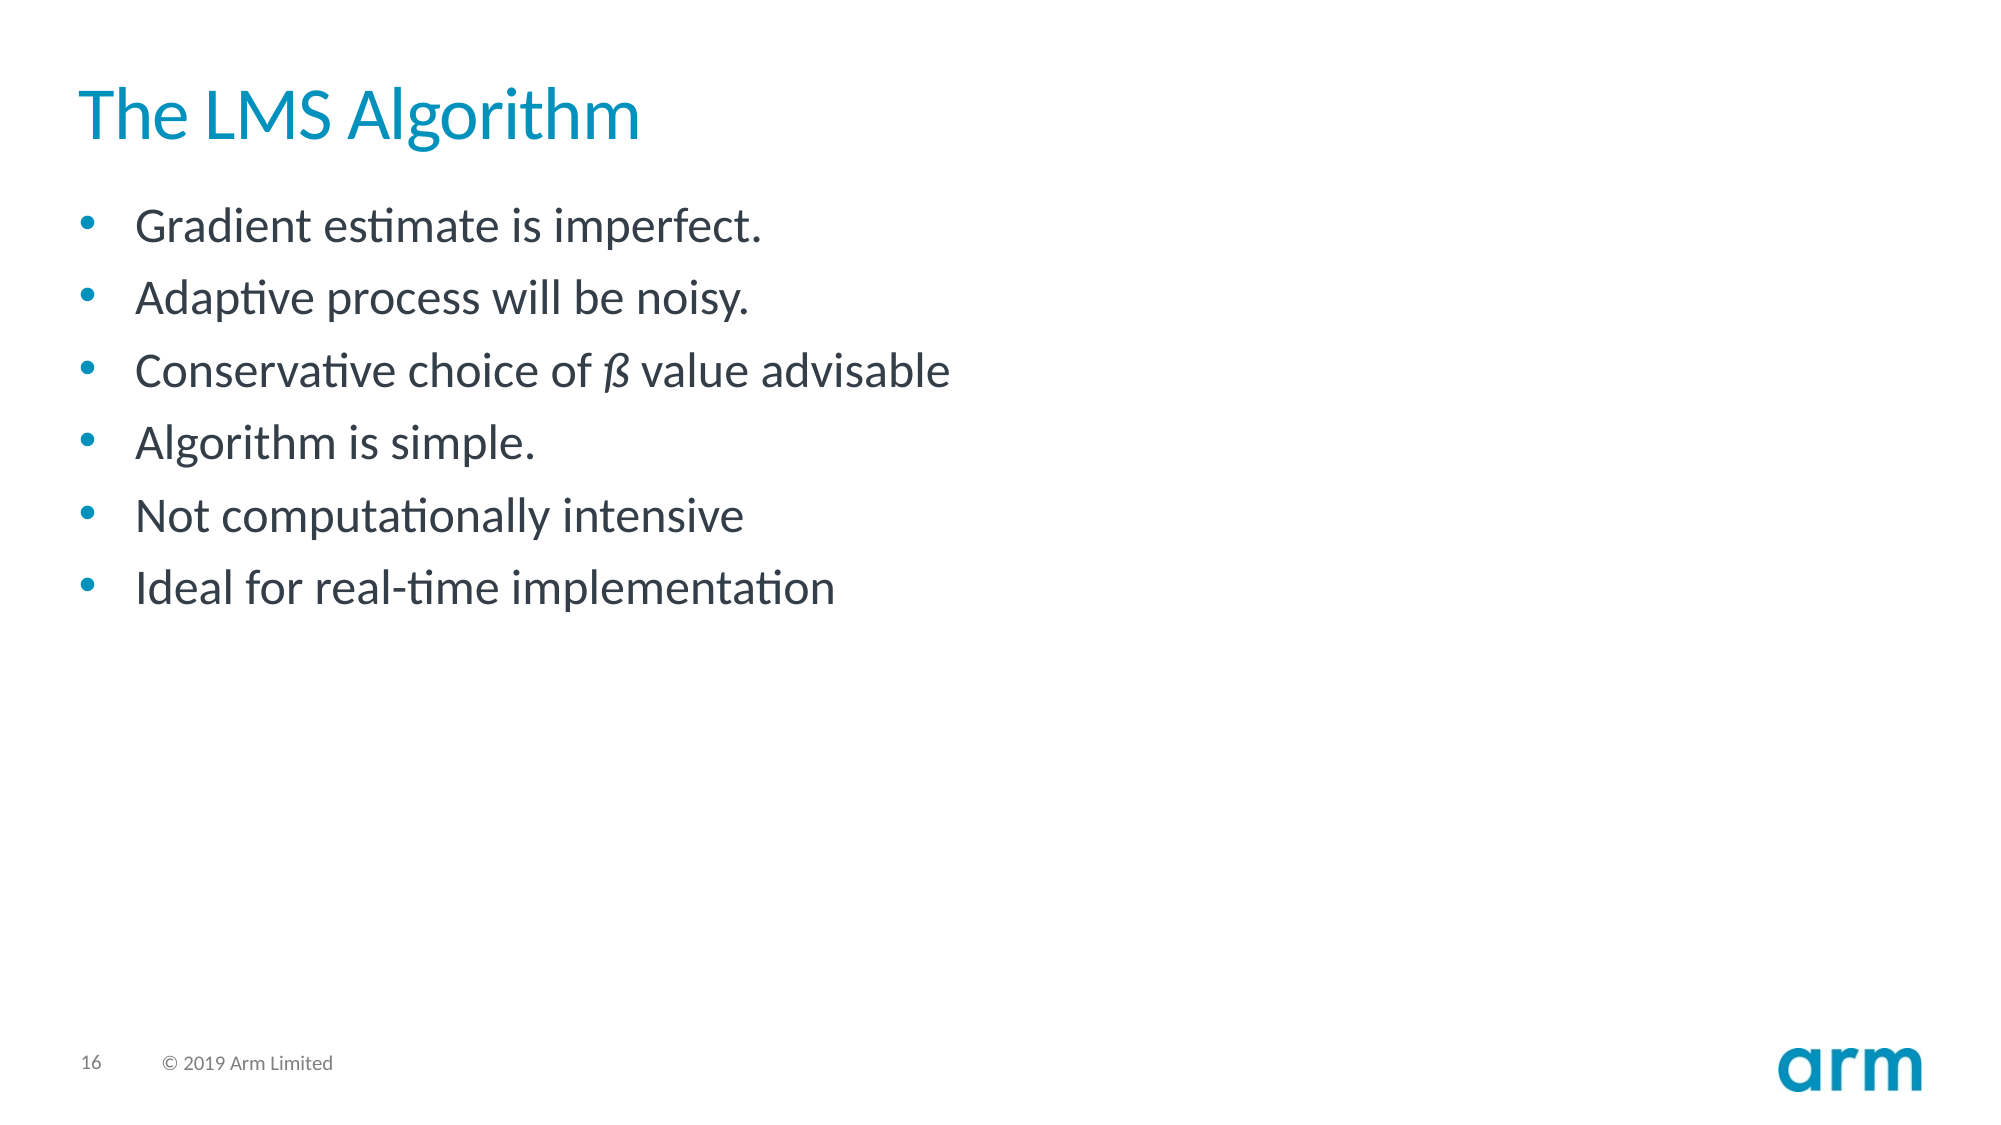

# The LMS Algorithm
Gradient estimate is imperfect.
Adaptive process will be noisy.
Conservative choice of ß value advisable
Algorithm is simple.
Not computationally intensive
Ideal for real-time implementation